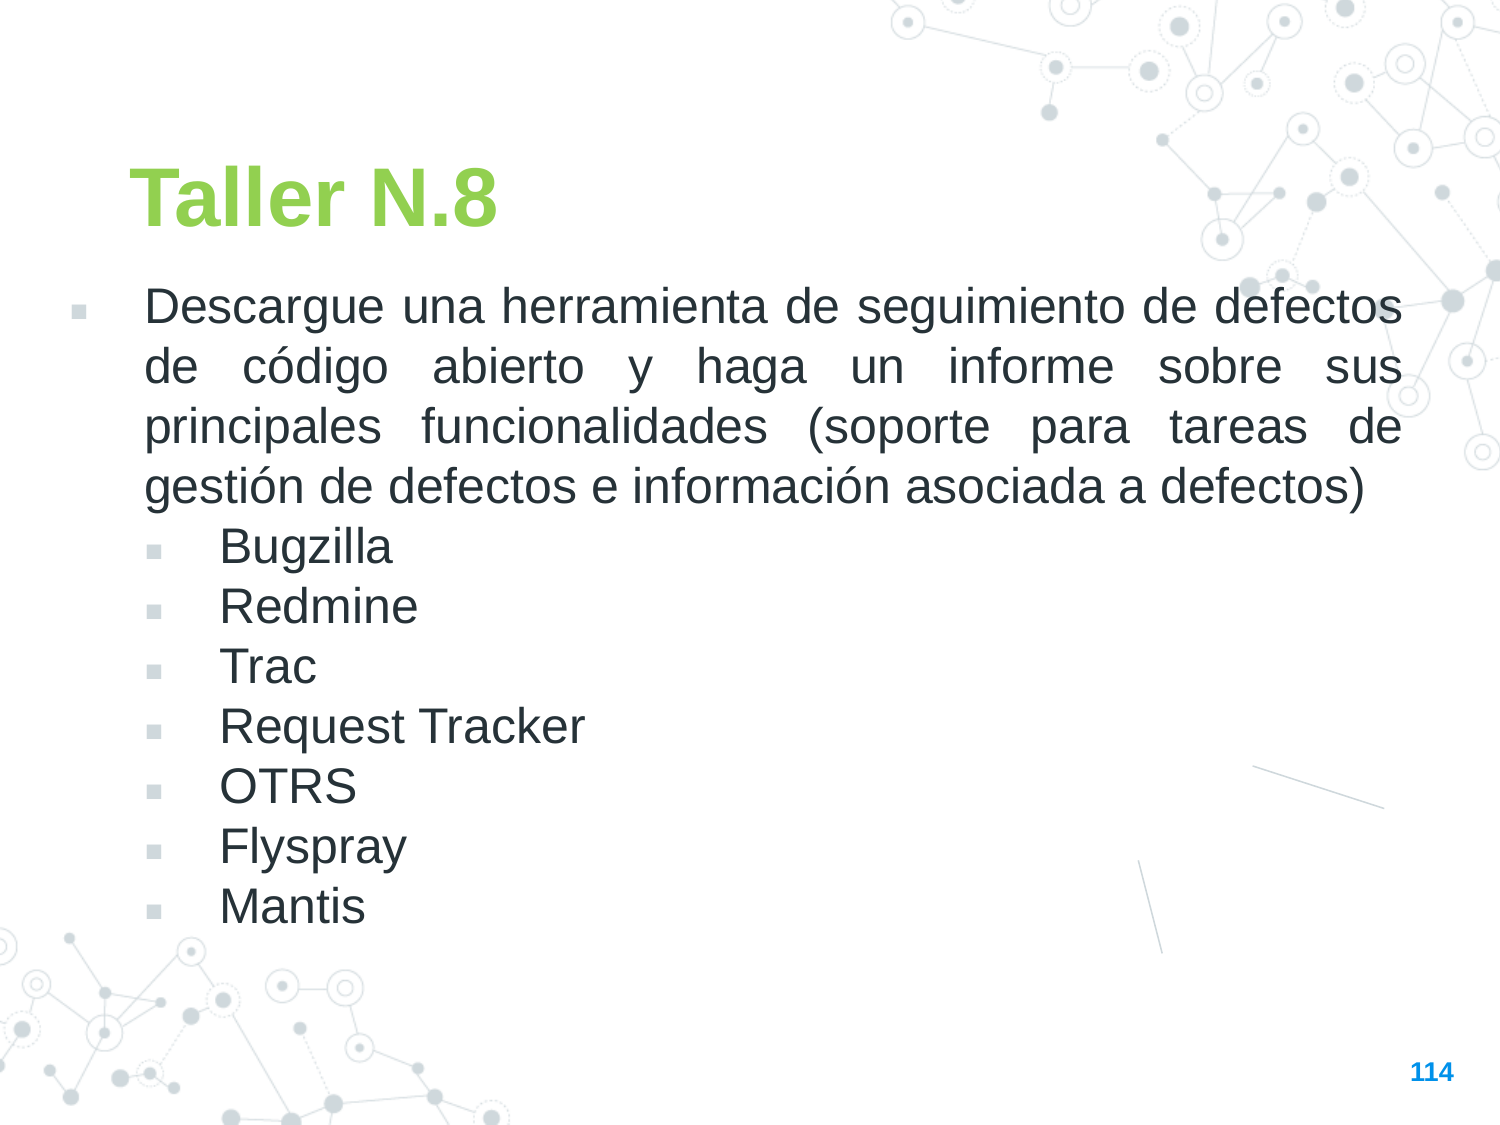

Taller N.8
Descargue una herramienta de seguimiento de defectos de código abierto y haga un informe sobre sus principales funcionalidades (soporte para tareas de gestión de defectos e información asociada a defectos)
Bugzilla
Redmine
Trac
Request Tracker
OTRS
Flyspray
Mantis
114